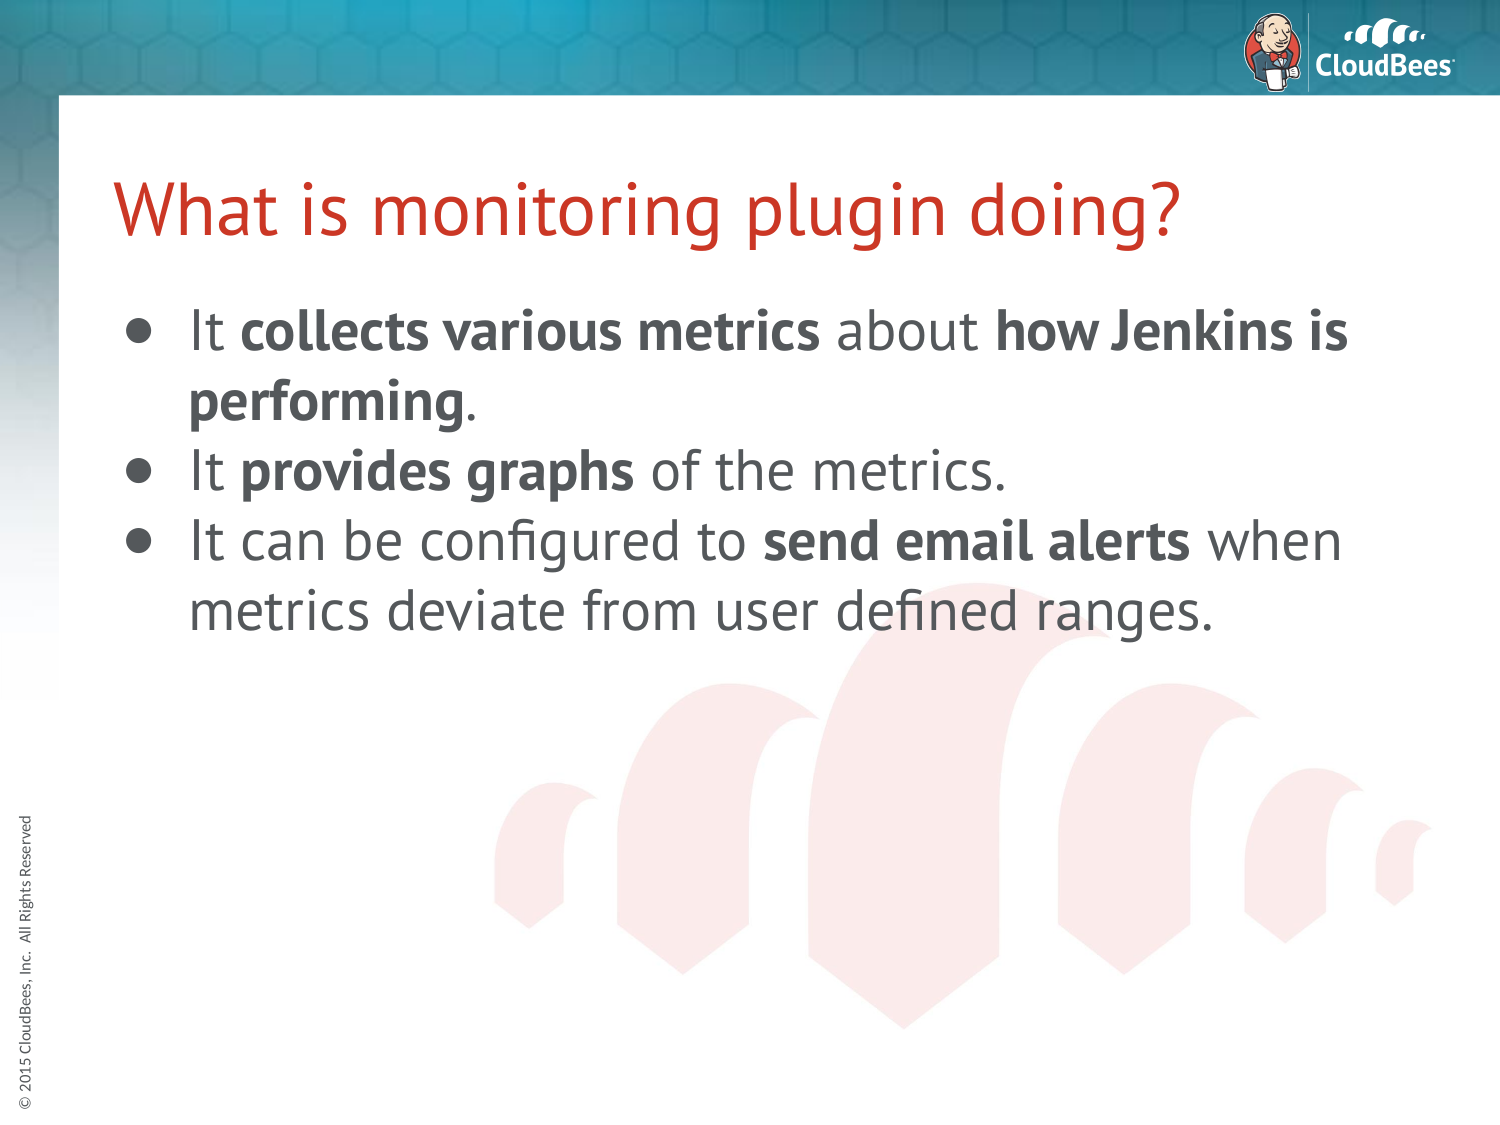

# What is monitoring plugin doing?
It collects various metrics about how Jenkins is performing.
It provides graphs of the metrics.
It can be configured to send email alerts when metrics deviate from user defined ranges.